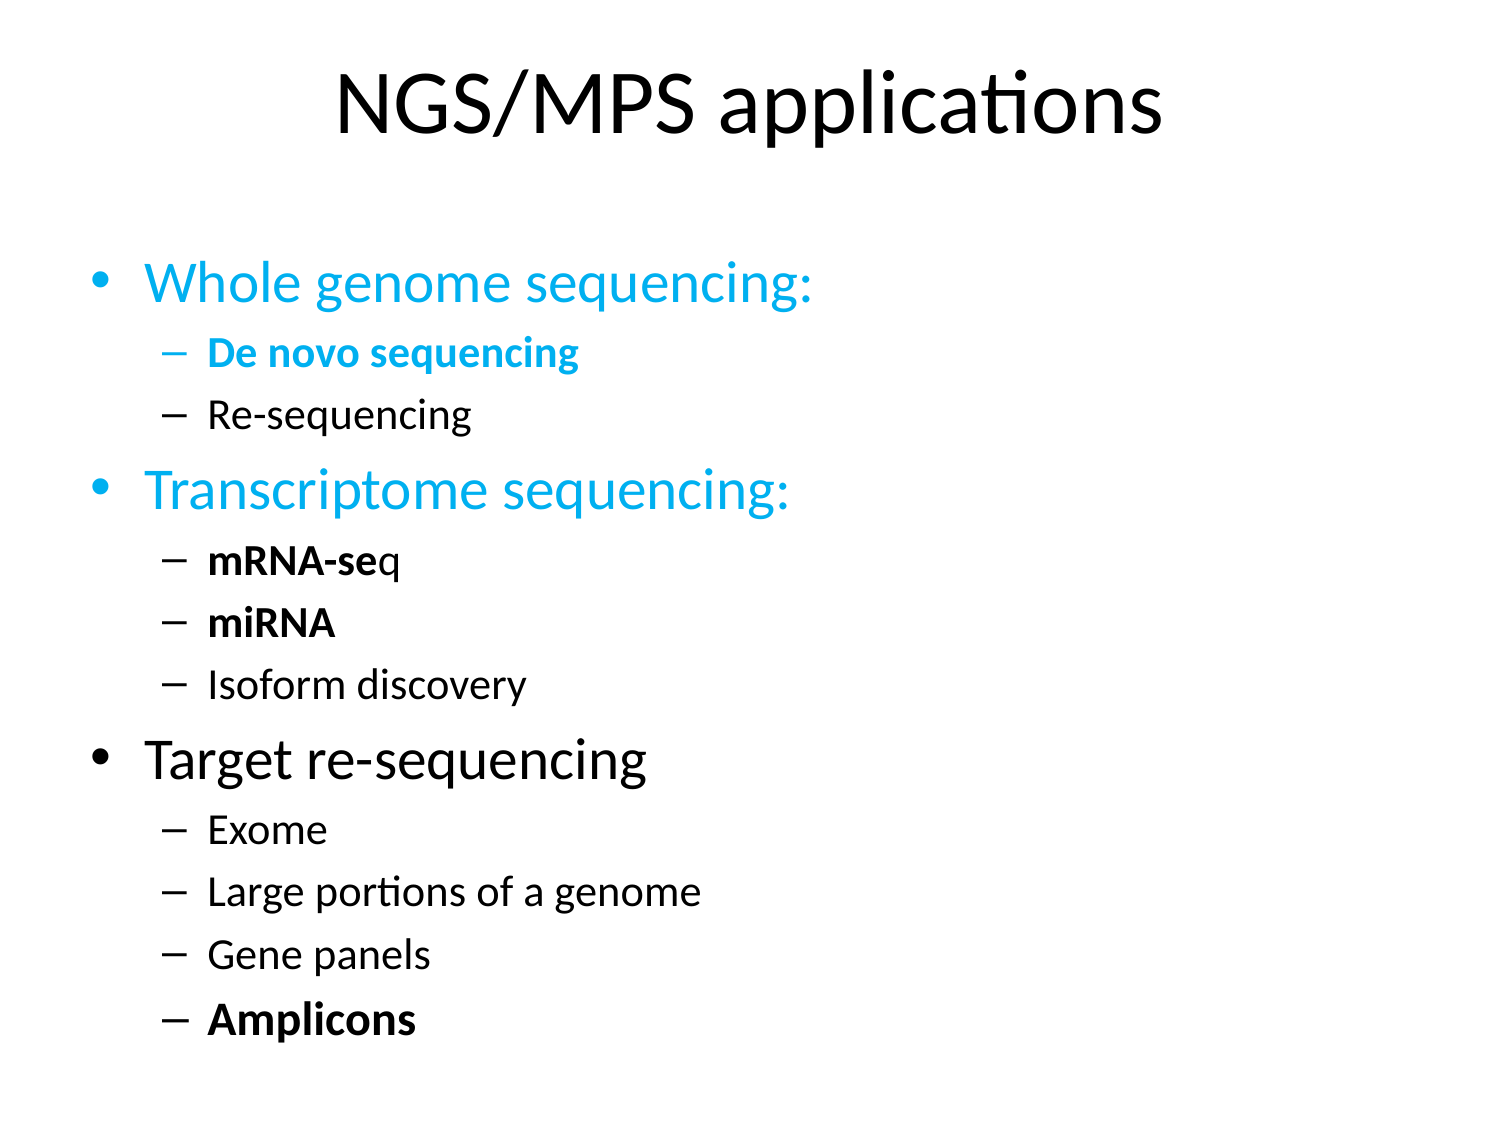

# NGS/MPS applications
Whole genome sequencing:
De novo sequencing
Re-sequencing
Transcriptome sequencing:
mRNA-seq
miRNA
Isoform discovery
Target re-sequencing
Exome
Large portions of a genome
Gene panels
Amplicons